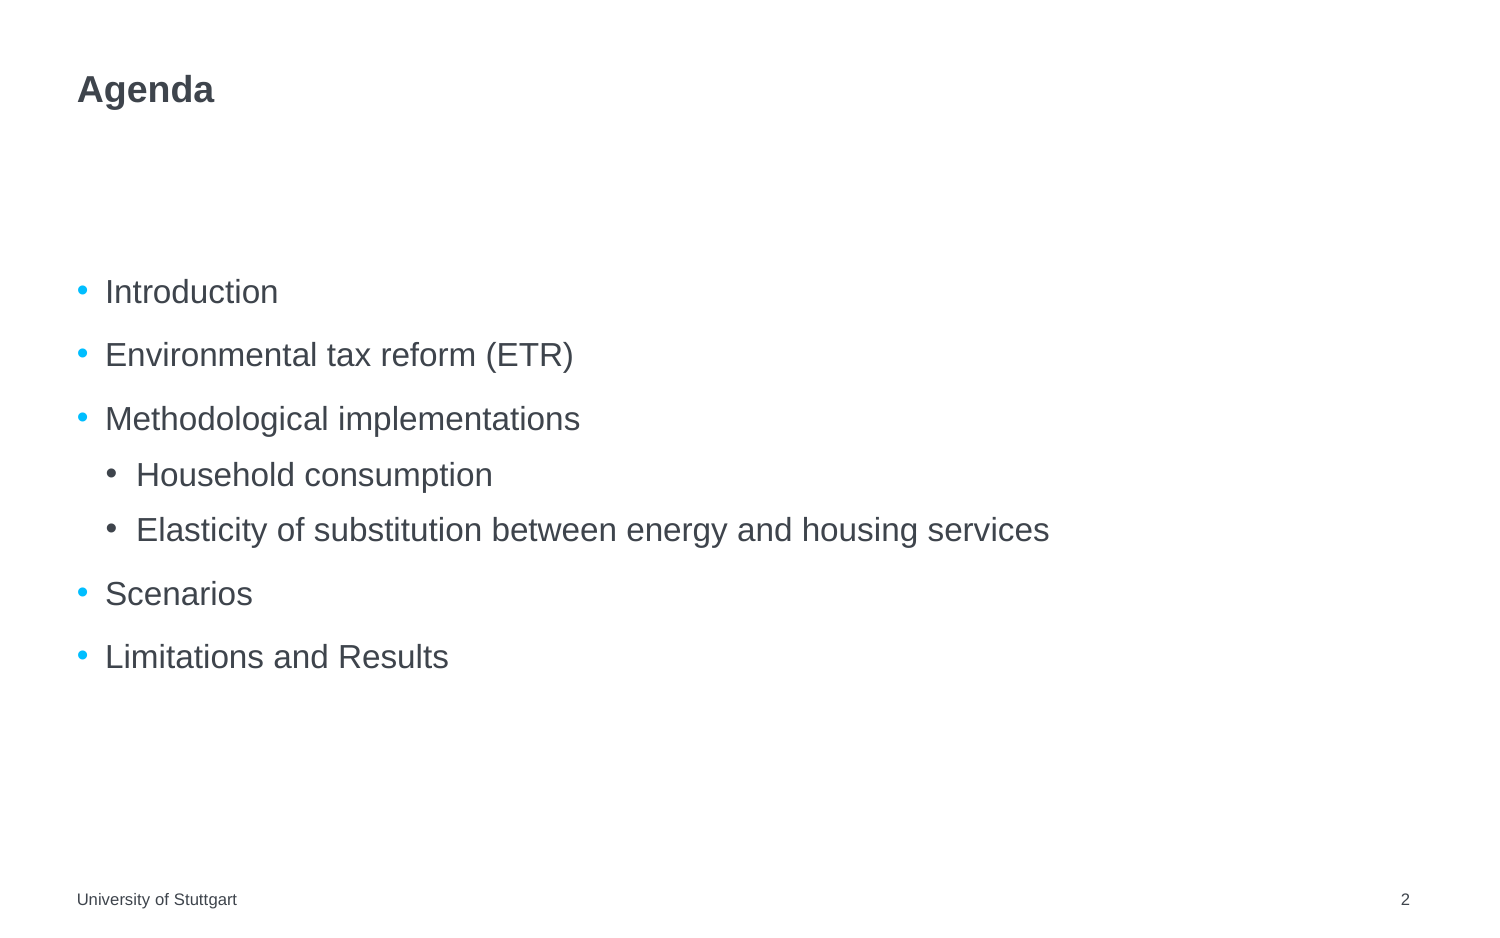

# Agenda
Introduction
Environmental tax reform (ETR)
Methodological implementations
Household consumption
Elasticity of substitution between energy and housing services
Scenarios
Limitations and Results

University of Stuttgart
2